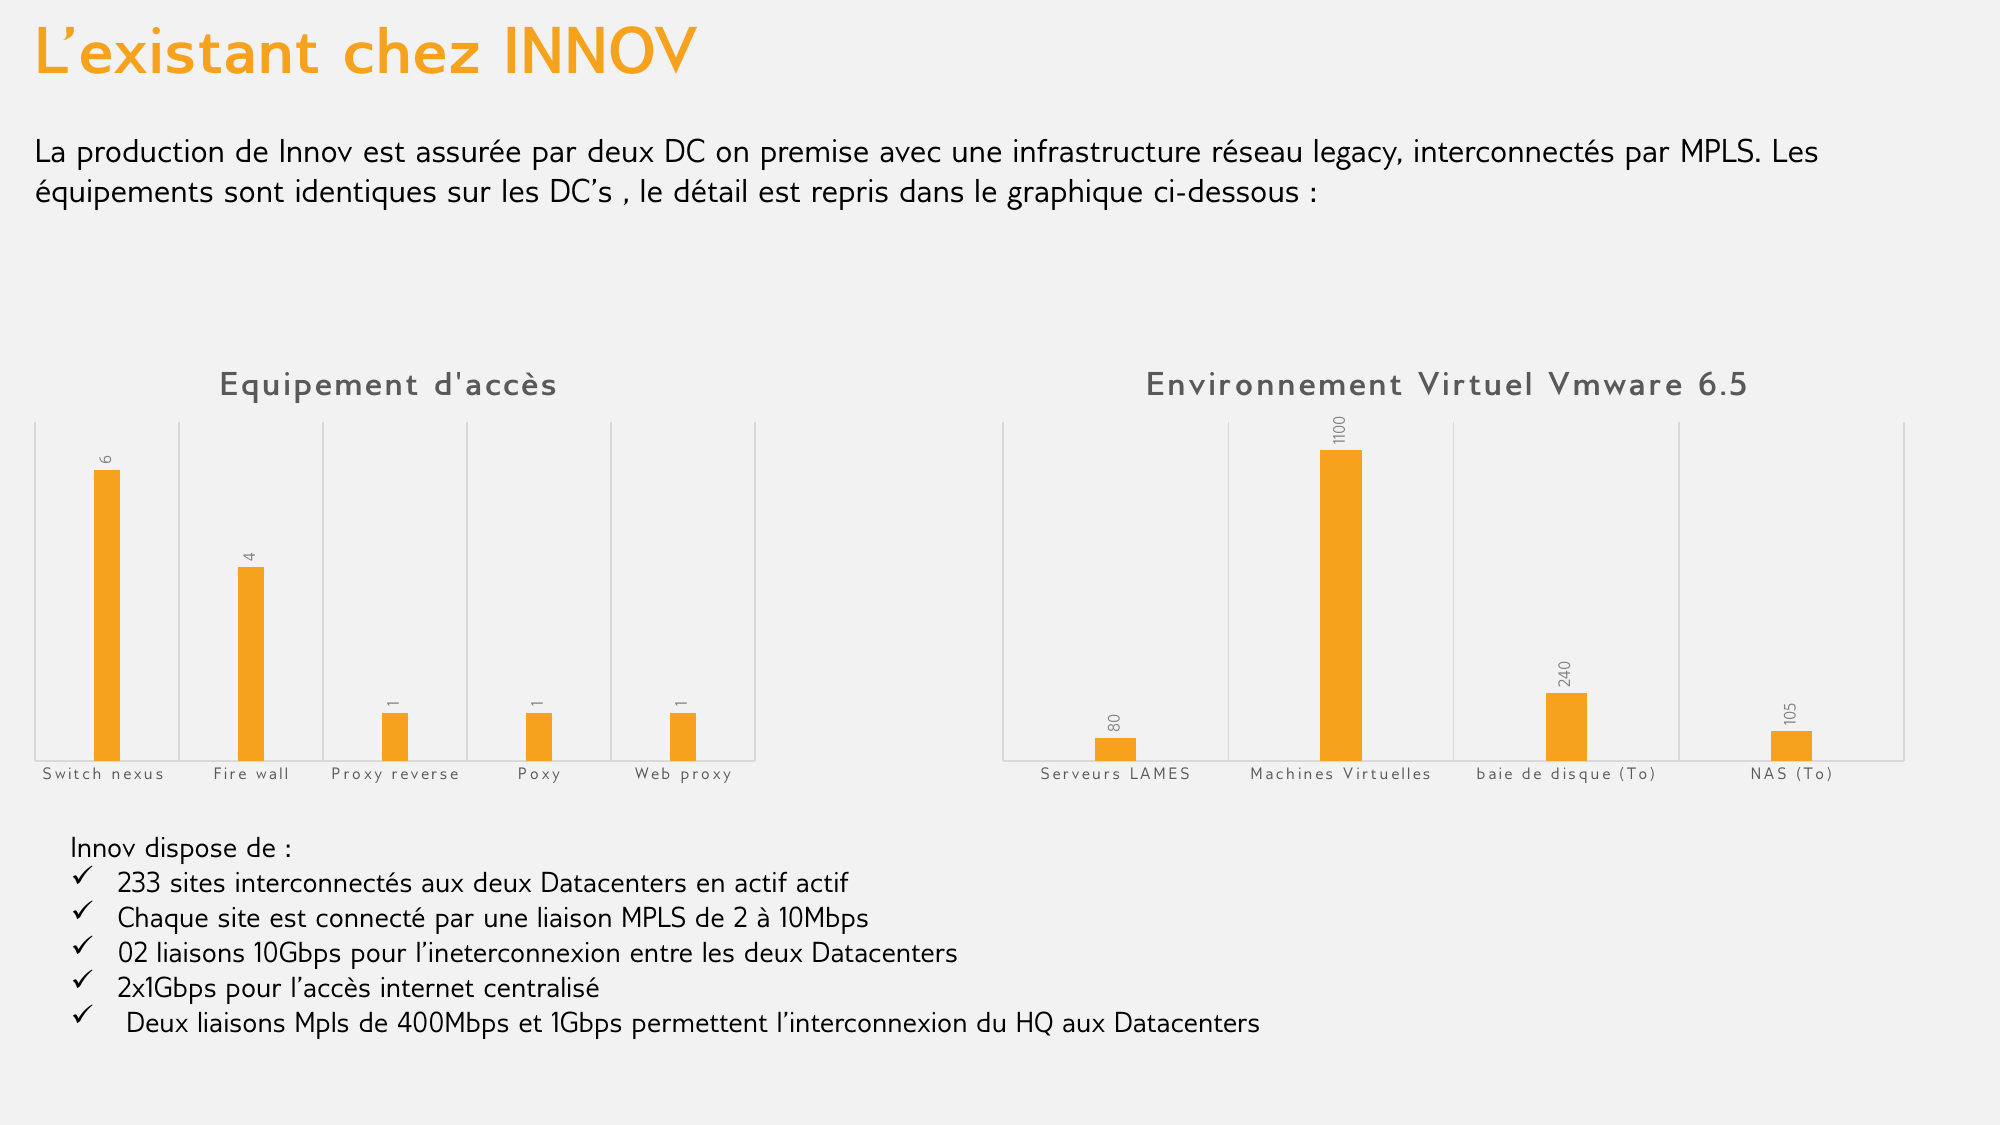

L’existant chez INNOV
La production de Innov est assurée par deux DC on premise avec une infrastructure réseau legacy, interconnectés par MPLS. Les équipements sont identiques sur les DC’s , le détail est repris dans le graphique ci-dessous :

### Chart: Equipement d'accès

| Category | Equipement d'accès |
|---|---|
| Switch nexus  | 6.0 |
| Fire wall | 4.0 |
| Proxy reverse | 1.0 |
| Poxy | 1.0 |
| Web proxy | 1.0 |

### Chart: Environnement Virtuel Vmware 6.5

| Category | Environnement Virtuel Vmware 6.5 |
|---|---|
| Serveurs LAMES | 80.0 |
| Machines Virtuelles | 1100.0 |
| baie de disque (To) | 240.0 |
| NAS (To) | 105.0 |
Innov dispose de :
233 sites interconnectés aux deux Datacenters en actif actif
Chaque site est connecté par une liaison MPLS de 2 à 10Mbps
02 liaisons 10Gbps pour l’ineterconnexion entre les deux Datacenters
2x1Gbps pour l’accès internet centralisé
 Deux liaisons Mpls de 400Mbps et 1Gbps permettent l’interconnexion du HQ aux Datacenters